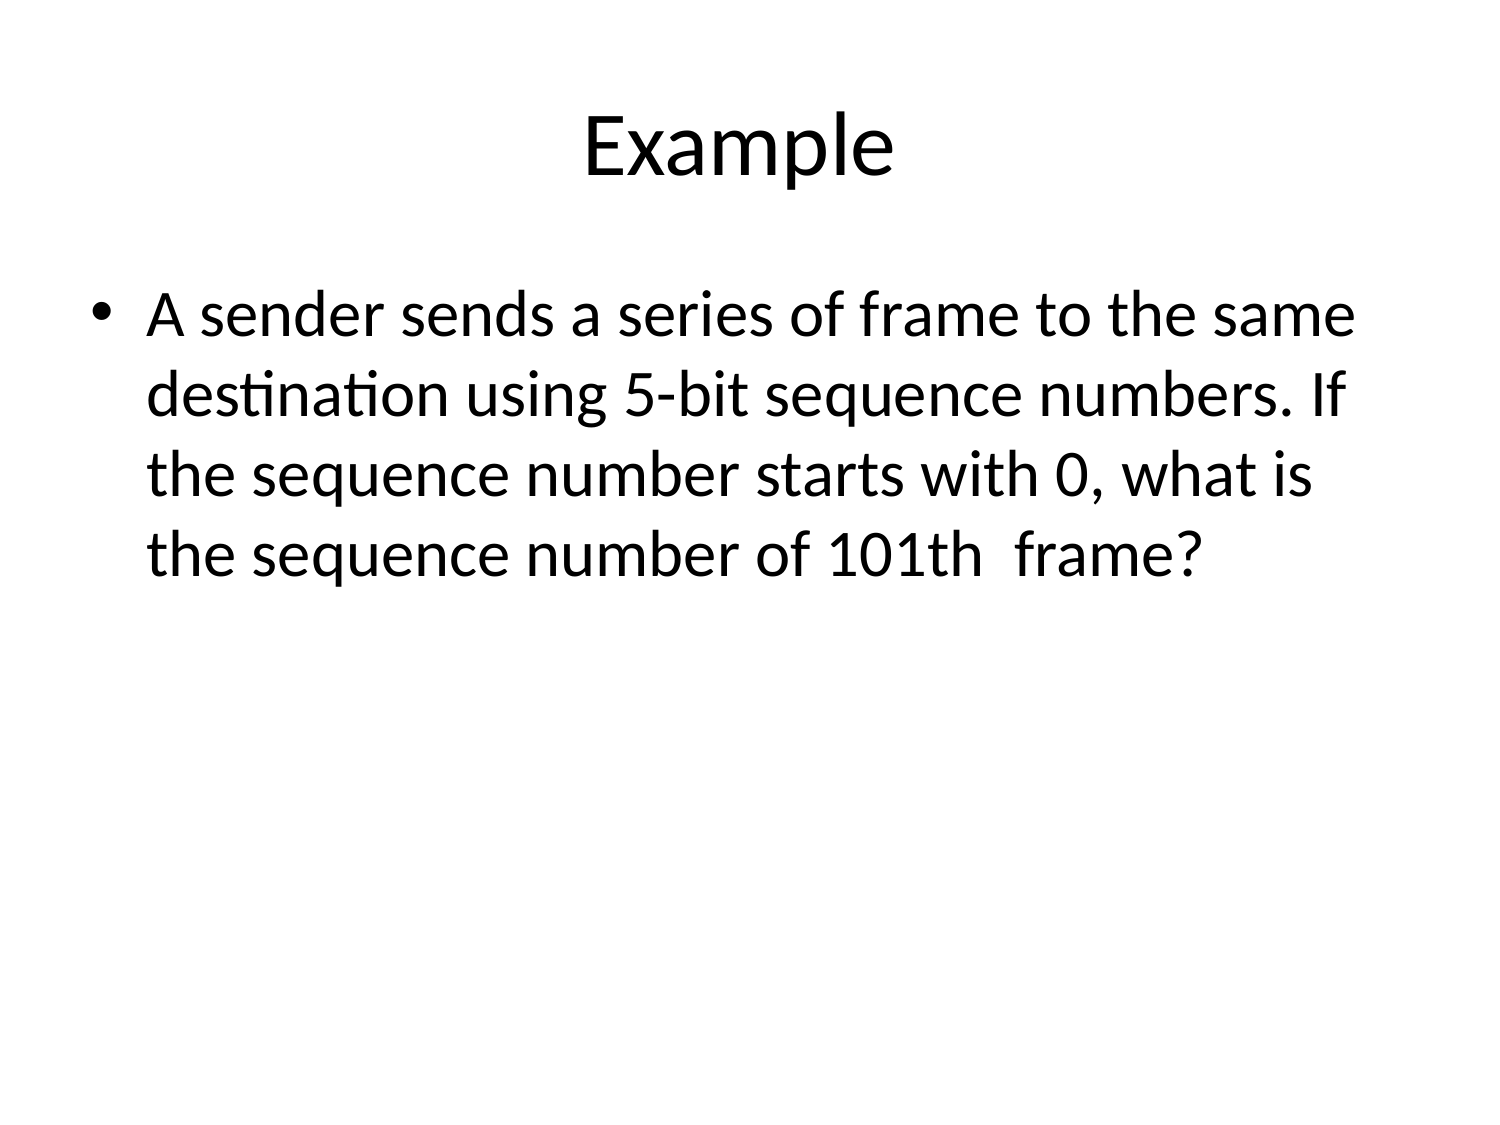

# Example
A sender sends a series of frame to the same destination using 5-bit sequence numbers. If the sequence number starts with 0, what is the sequence number of 101th  frame?